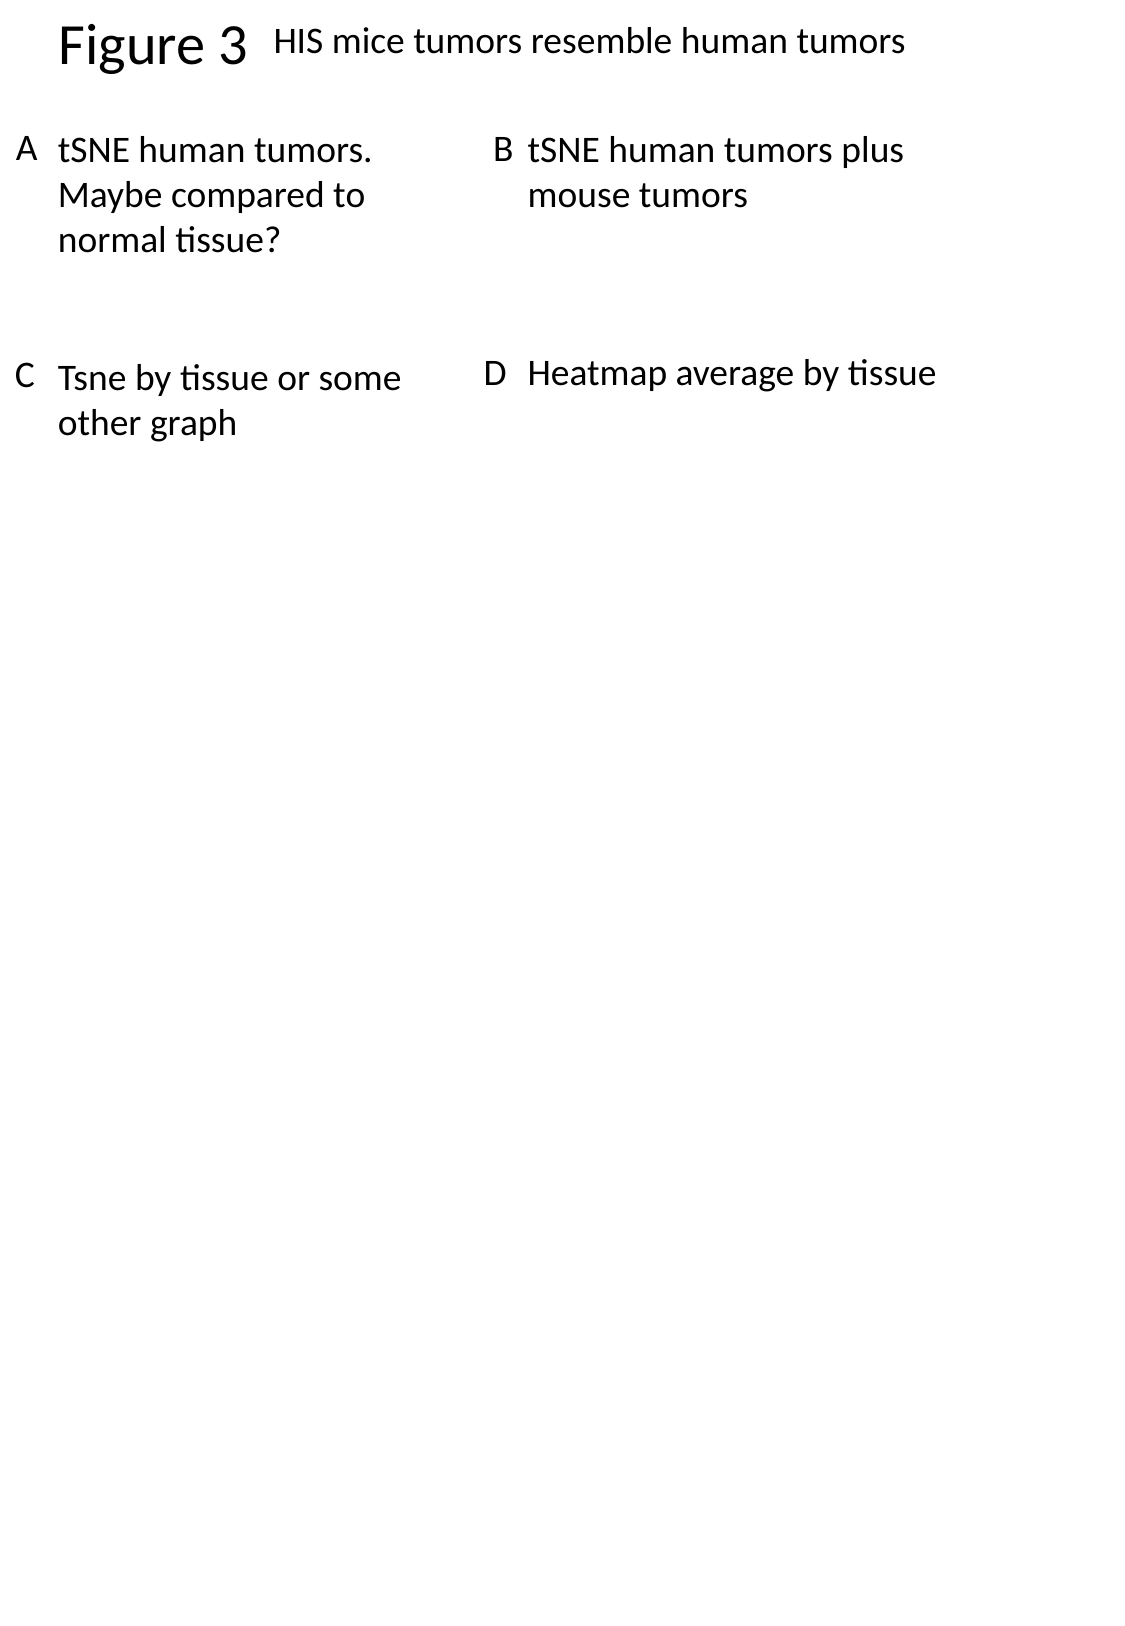

# Figure 3
HIS mice tumors resemble human tumors
A
B
tSNE human tumors. Maybe compared to normal tissue?
tSNE human tumors plus mouse tumors
Heatmap average by tissue
D
C
Tsne by tissue or some other graph